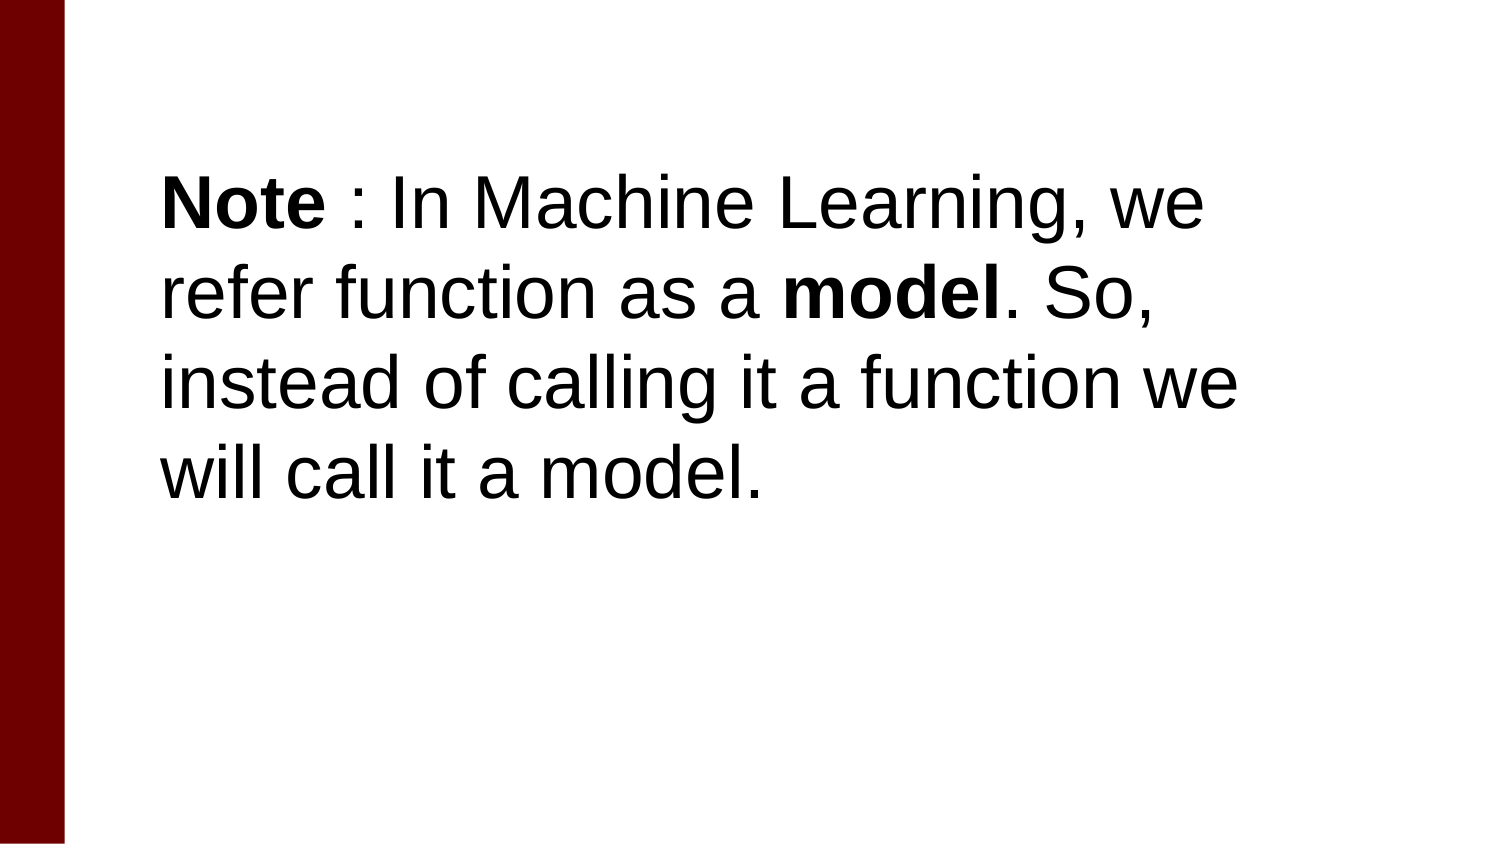

Note : In Machine Learning, we refer function as a model. So, instead of calling it a function we will call it a model.